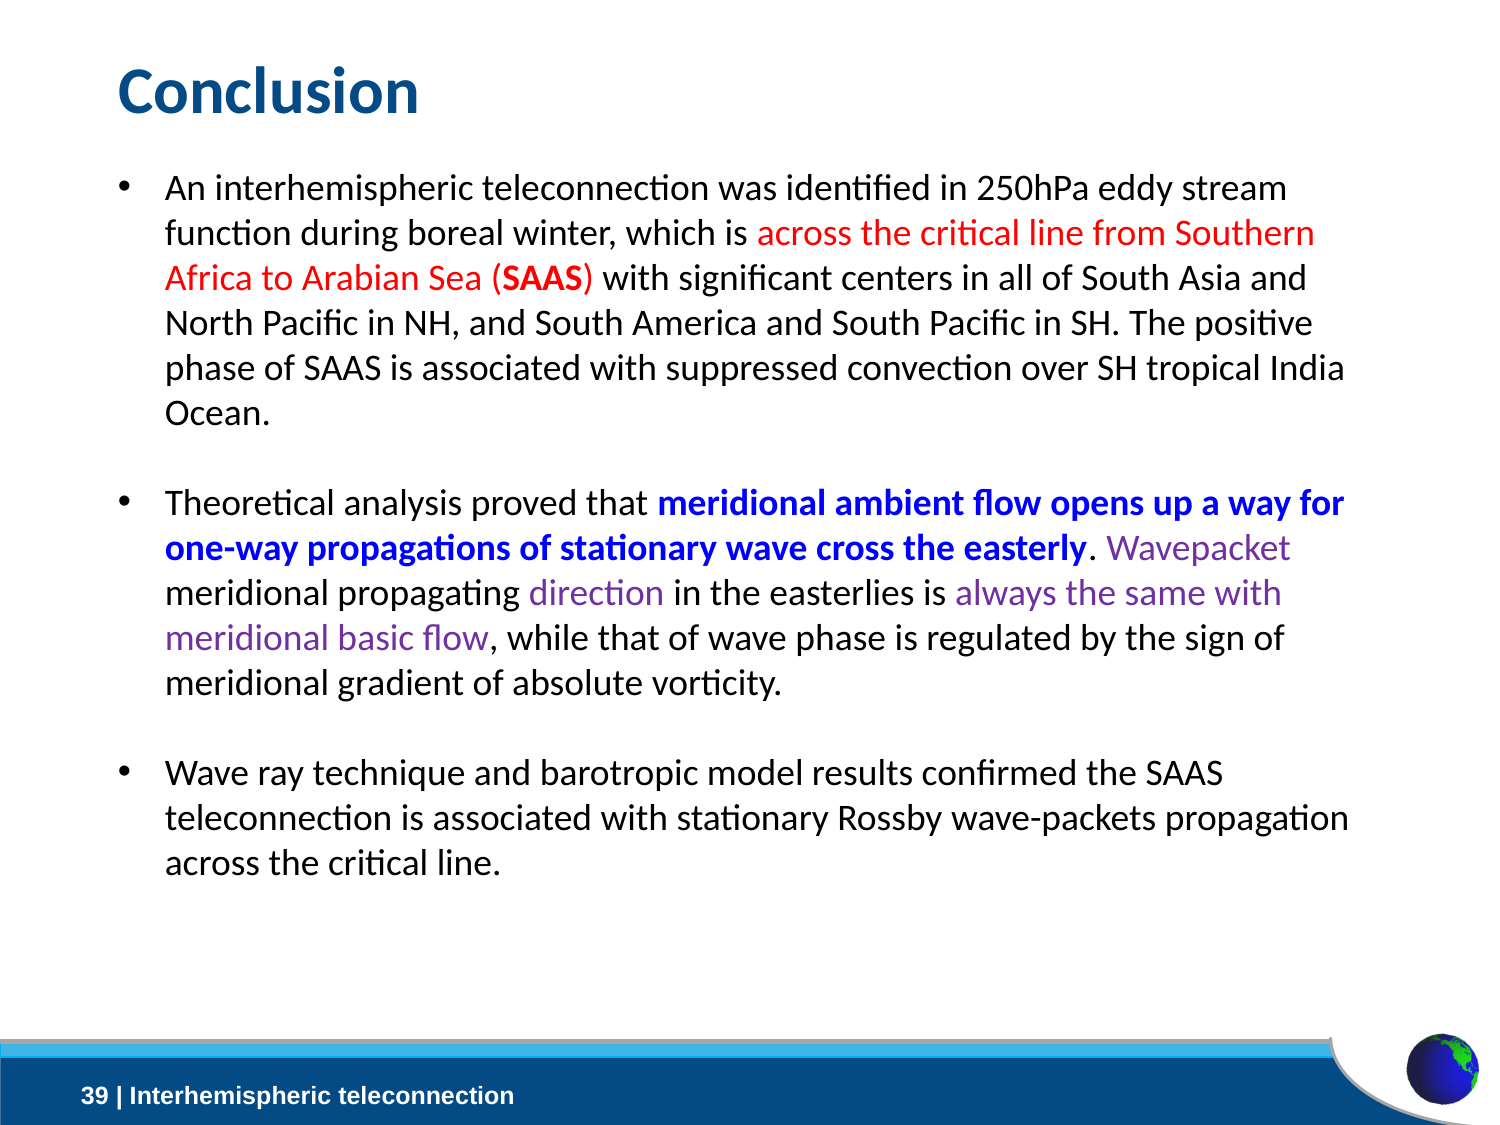

# Conclusion
An interhemispheric teleconnection was identified in 250hPa eddy stream function during boreal winter, which is across the critical line from Southern Africa to Arabian Sea (SAAS) with significant centers in all of South Asia and North Pacific in NH, and South America and South Pacific in SH. The positive phase of SAAS is associated with suppressed convection over SH tropical India Ocean.

Theoretical analysis proved that meridional ambient flow opens up a way for one-way propagations of stationary wave cross the easterly. Wavepacket meridional propagating direction in the easterlies is always the same with meridional basic flow, while that of wave phase is regulated by the sign of meridional gradient of absolute vorticity.

Wave ray technique and barotropic model results confirmed the SAAS teleconnection is associated with stationary Rossby wave-packets propagation across the critical line.

39 | Interhemispheric teleconnection